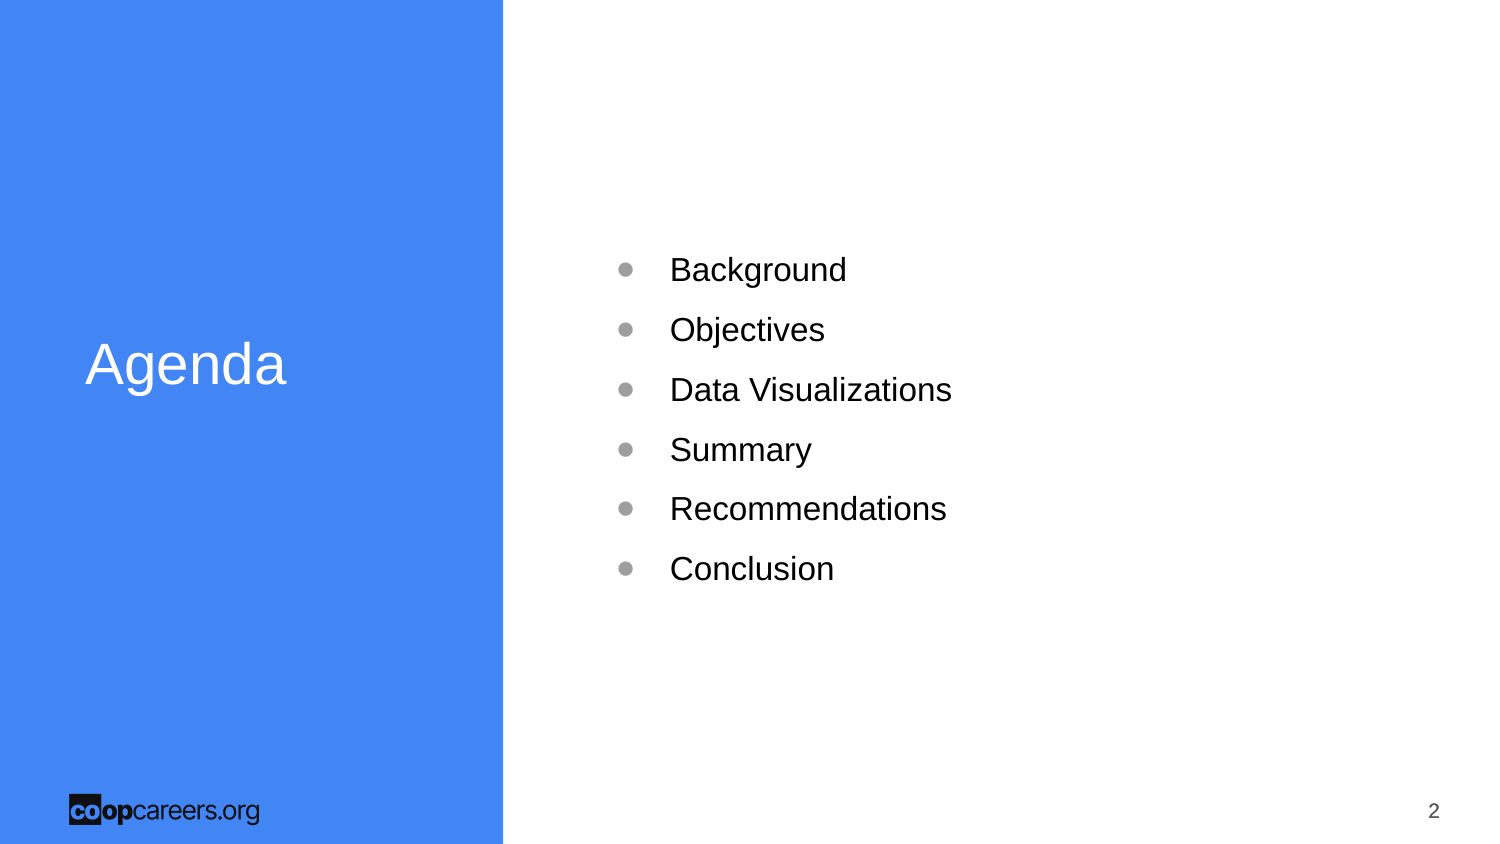

# Agenda
Background
Objectives
Data Visualizations
Summary
Recommendations
Conclusion
2
2